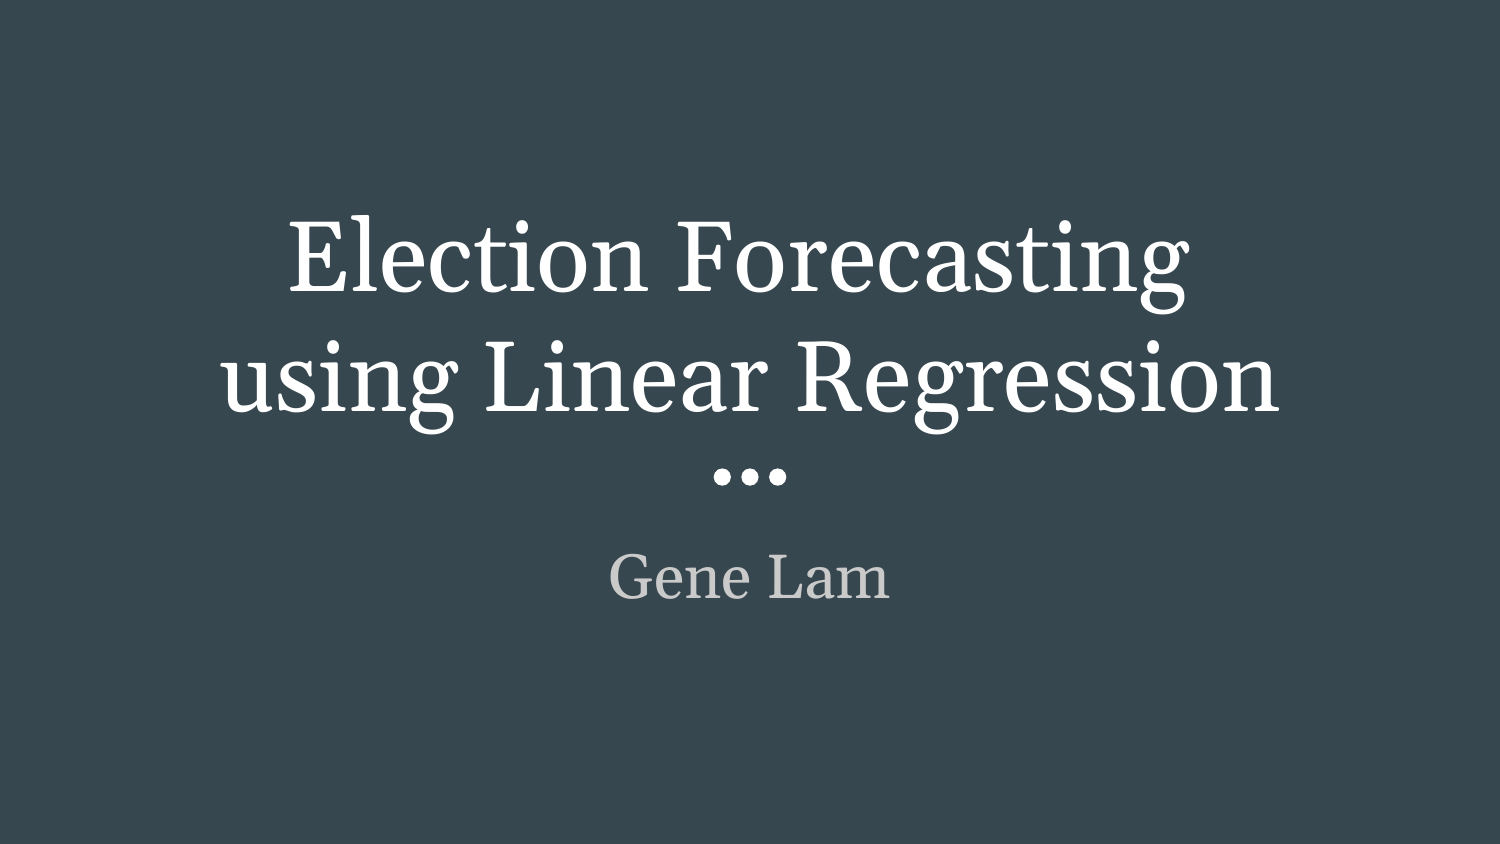

# Election Forecasting
using Linear Regression
Gene Lam